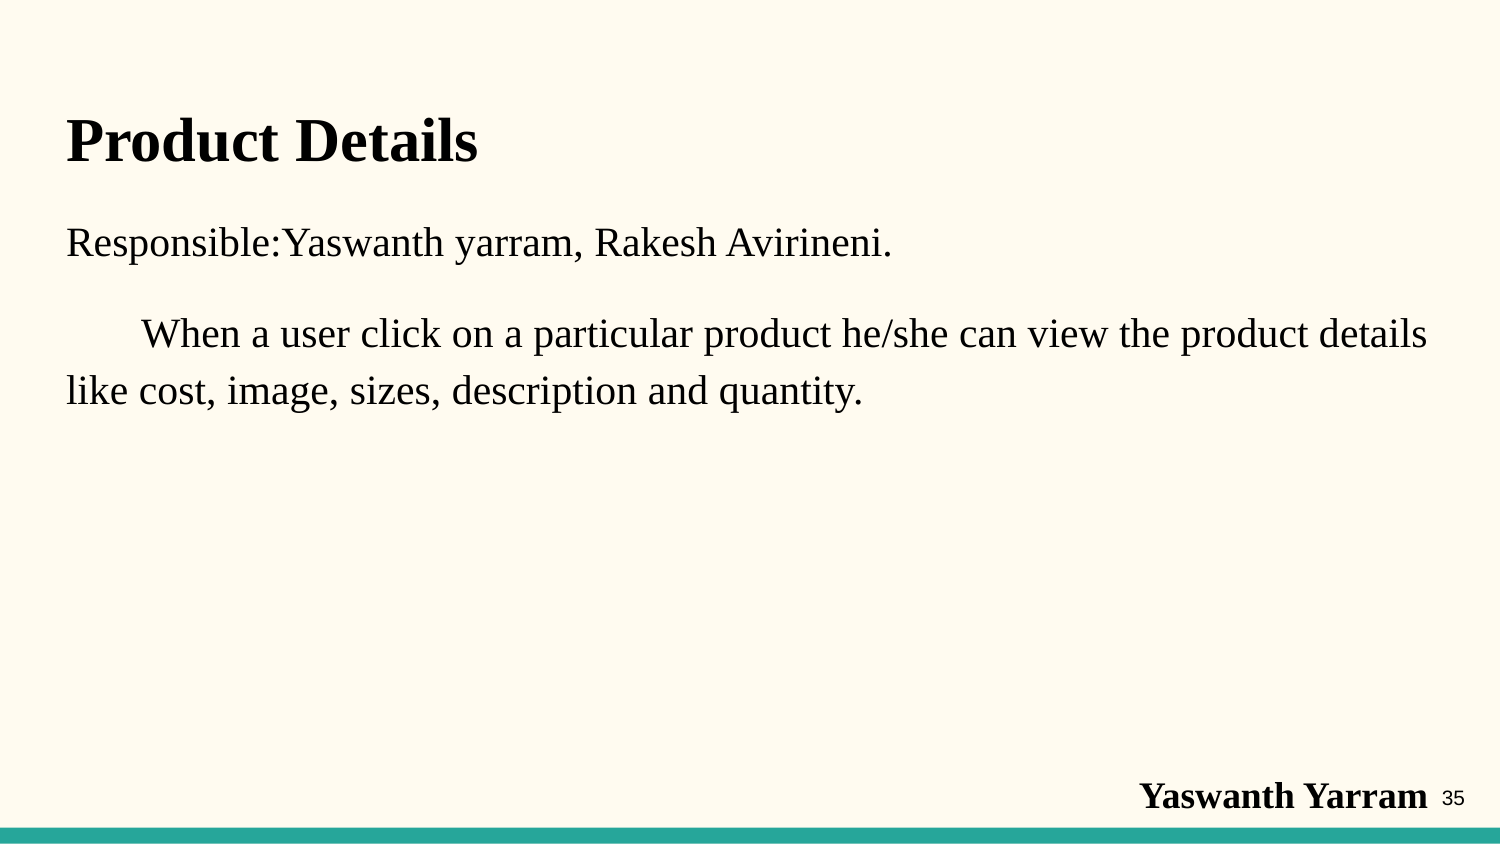

# Product Details
Responsible:Yaswanth yarram, Rakesh Avirineni.
When a user click on a particular product he/she can view the product details like cost, image, sizes, description and quantity.

Yaswanth Yarram
35